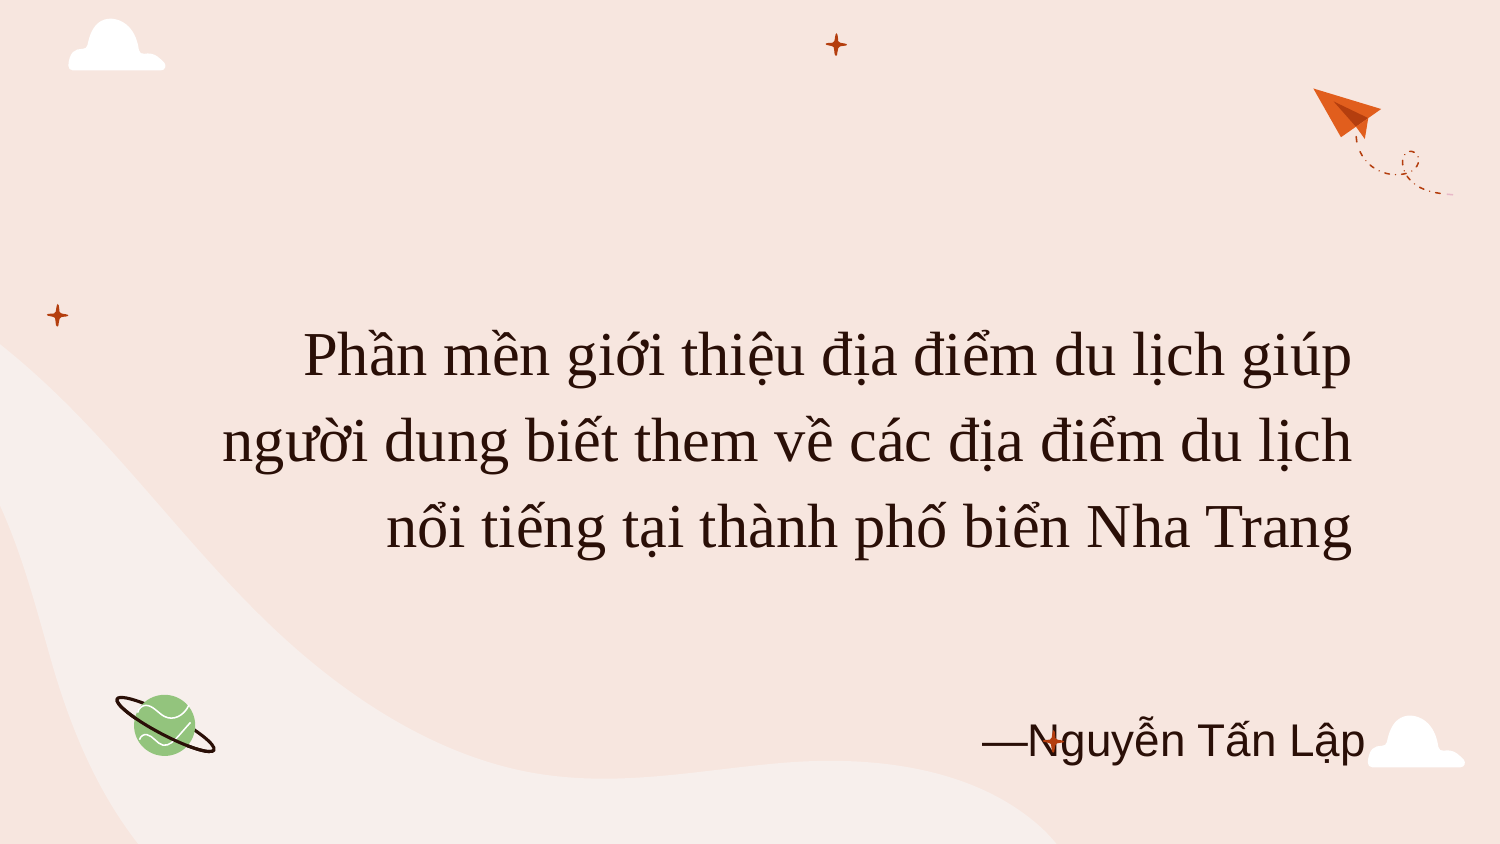

Phần mền giới thiệu địa điểm du lịch giúp người dung biết them về các địa điểm du lịch nổi tiếng tại thành phố biển Nha Trang

# —Nguyễn Tấn Lập